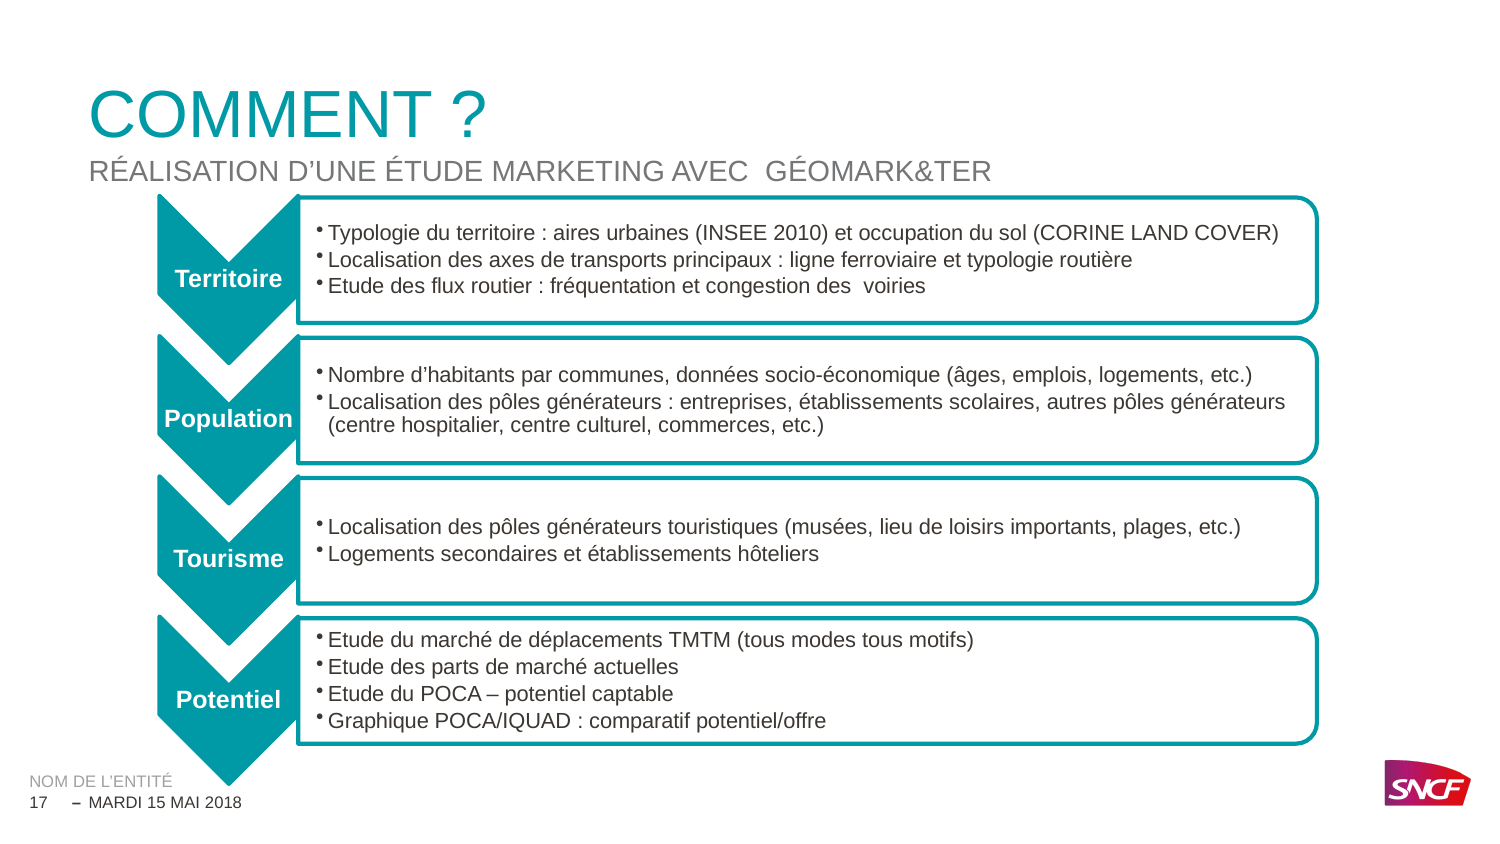

# Comment ?
Réalisation d’une étude marketing avec  Géomark&TER
Territoire
Typologie du territoire : aires urbaines (INSEE 2010) et occupation du sol (CORINE LAND COVER)
Localisation des axes de transports principaux : ligne ferroviaire et typologie routière
Etude des flux routier : fréquentation et congestion des  voiries
Population
Nombre d’habitants par communes, données socio-économique (âges, emplois, logements, etc.)
Localisation des pôles générateurs : entreprises, établissements scolaires, autres pôles générateurs (centre hospitalier, centre culturel, commerces, etc.)
Tourisme
Localisation des pôles générateurs touristiques (musées, lieu de loisirs importants, plages, etc.)
Logements secondaires et établissements hôteliers
Potentiel
Etude du marché de déplacements TMTM (tous modes tous motifs)
Etude des parts de marché actuelles
Etude du POCA – potentiel captable
Graphique POCA/IQUAD : comparatif potentiel/offre
NOM DE L’ENTITÉ
17
mardi 15 mai 2018